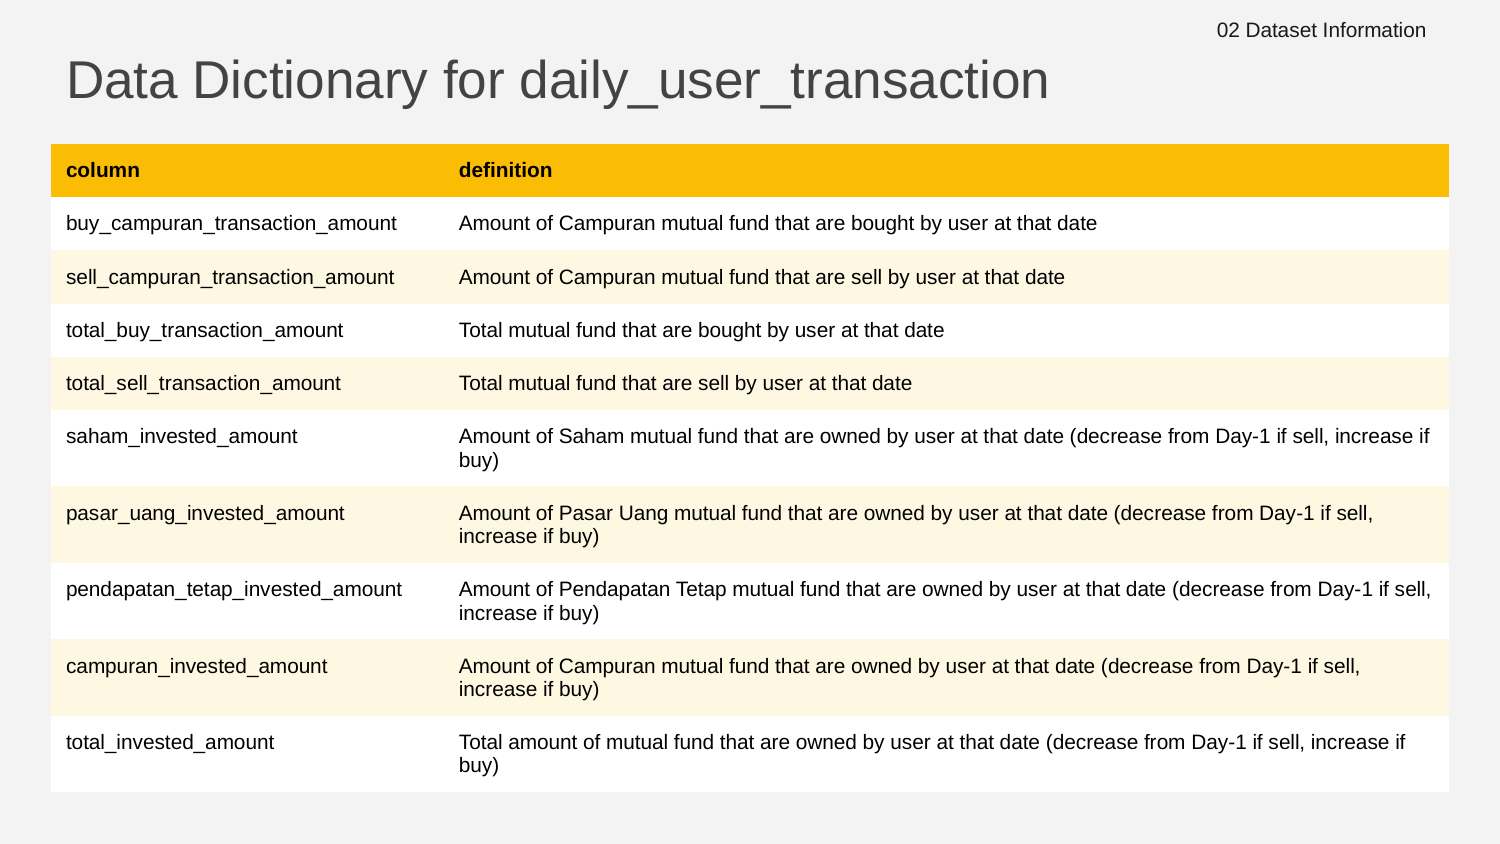

02 Dataset Information
# Data Dictionary for daily_user_transaction
| column | definition |
| --- | --- |
| buy\_campuran\_transaction\_amount | Amount of Campuran mutual fund that are bought by user at that date |
| sell\_campuran\_transaction\_amount | Amount of Campuran mutual fund that are sell by user at that date |
| total\_buy\_transaction\_amount | Total mutual fund that are bought by user at that date |
| total\_sell\_transaction\_amount | Total mutual fund that are sell by user at that date |
| saham\_invested\_amount | Amount of Saham mutual fund that are owned by user at that date (decrease from Day-1 if sell, increase if buy) |
| pasar\_uang\_invested\_amount | Amount of Pasar Uang mutual fund that are owned by user at that date (decrease from Day-1 if sell, increase if buy) |
| pendapatan\_tetap\_invested\_amount | Amount of Pendapatan Tetap mutual fund that are owned by user at that date (decrease from Day-1 if sell, increase if buy) |
| campuran\_invested\_amount | Amount of Campuran mutual fund that are owned by user at that date (decrease from Day-1 if sell, increase if buy) |
| total\_invested\_amount | Total amount of mutual fund that are owned by user at that date (decrease from Day-1 if sell, increase if buy) |